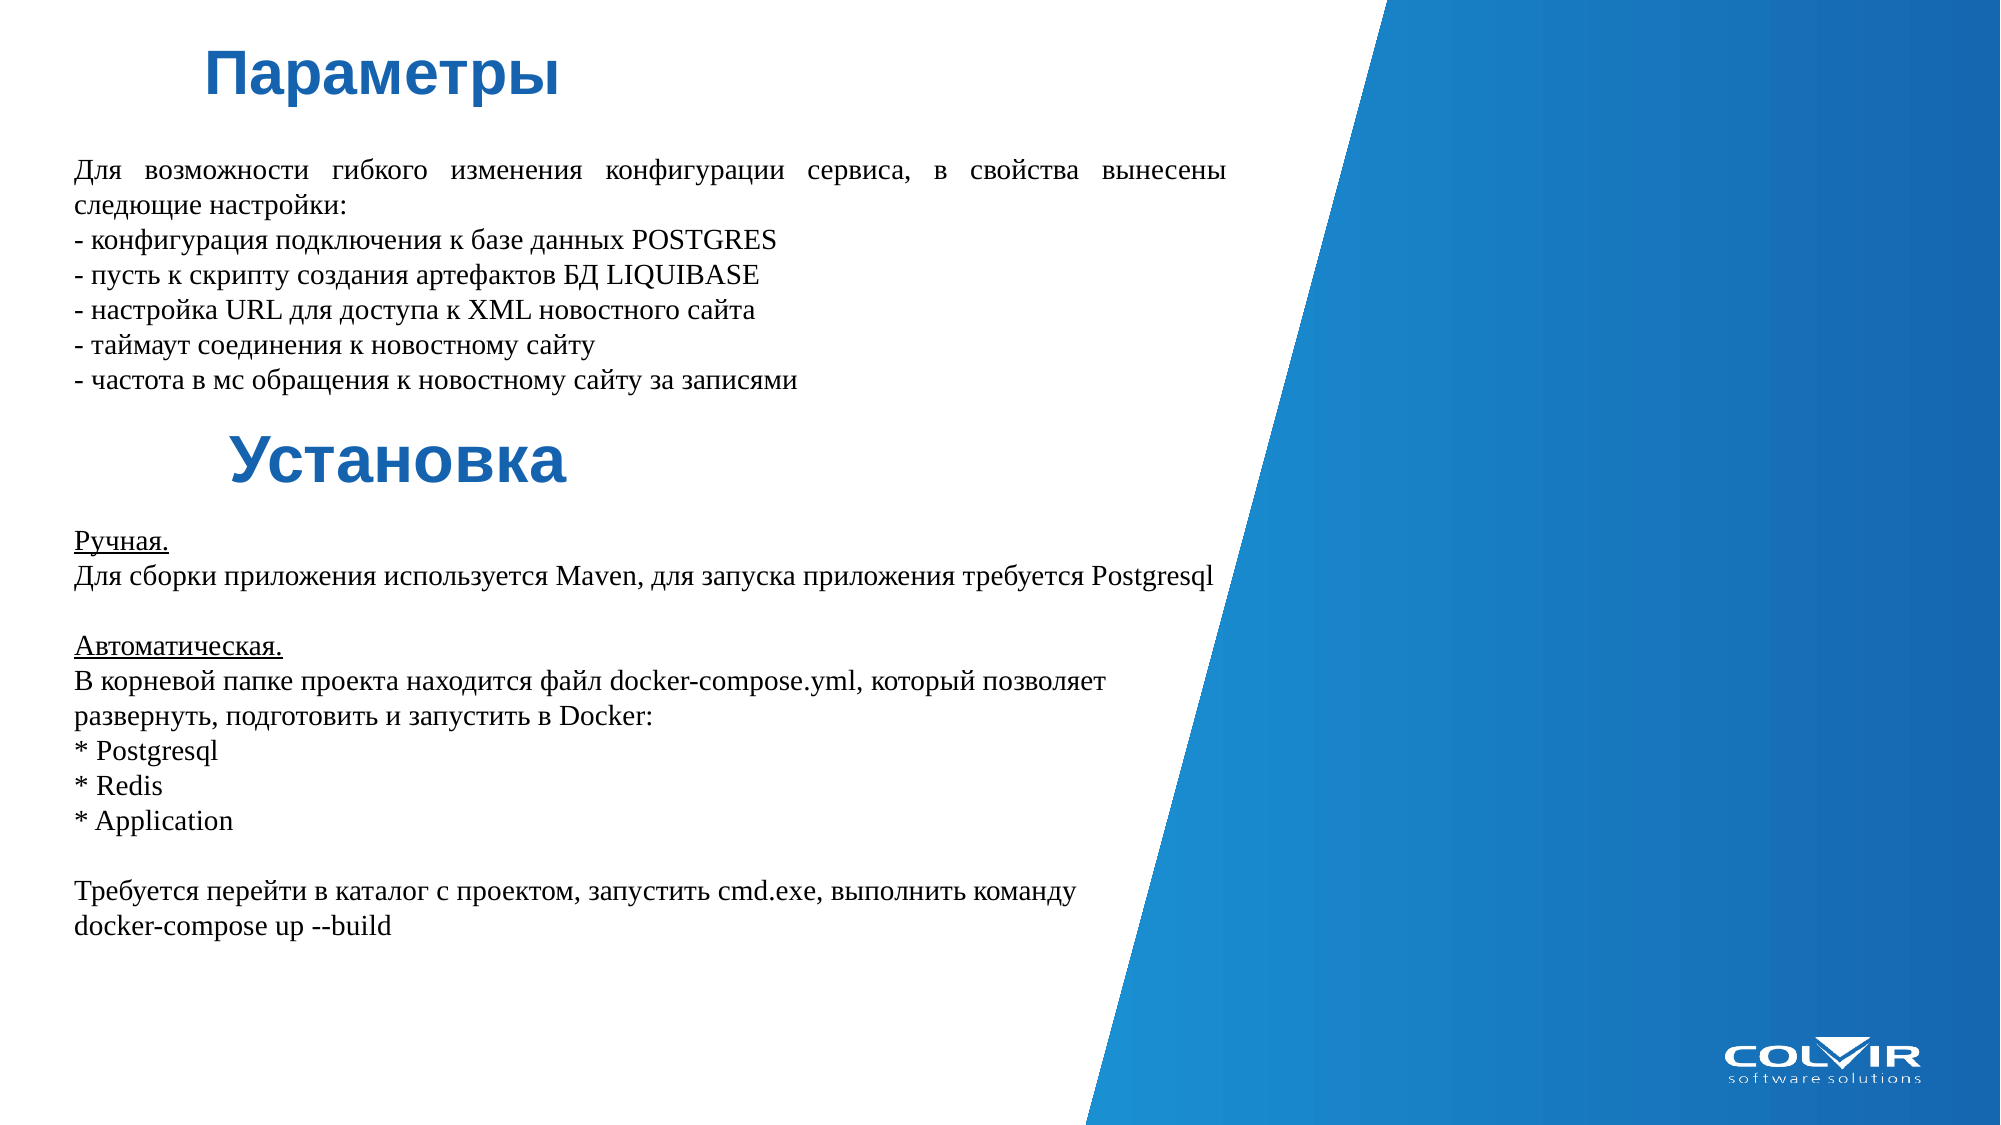

# Параметры

Для возможности гибкого изменения конфигурации сервиса, в свойства вынесены следющие настройки:
- конфигурация подключения к базе данных POSTGRES
- пусть к скрипту создания артефактов БД LIQUIBASE
- настройка URL для доступа к XML новостного сайта
- таймаут соединения к новостному сайту
- частота в мс обращения к новостному сайту за записями
Установка
Ручная.
Для сборки приложения используется Maven, для запуска приложения требуется Postgresql

Автоматическая.
В корневой папке проекта находится файл docker-compose.yml, который позволяет развернуть, подготовить и запустить в Docker:
* Postgresql
* Redis
* Application
Требуется перейти в каталог с проектом, запустить cmd.exe, выполнить команду
docker-compose up --build